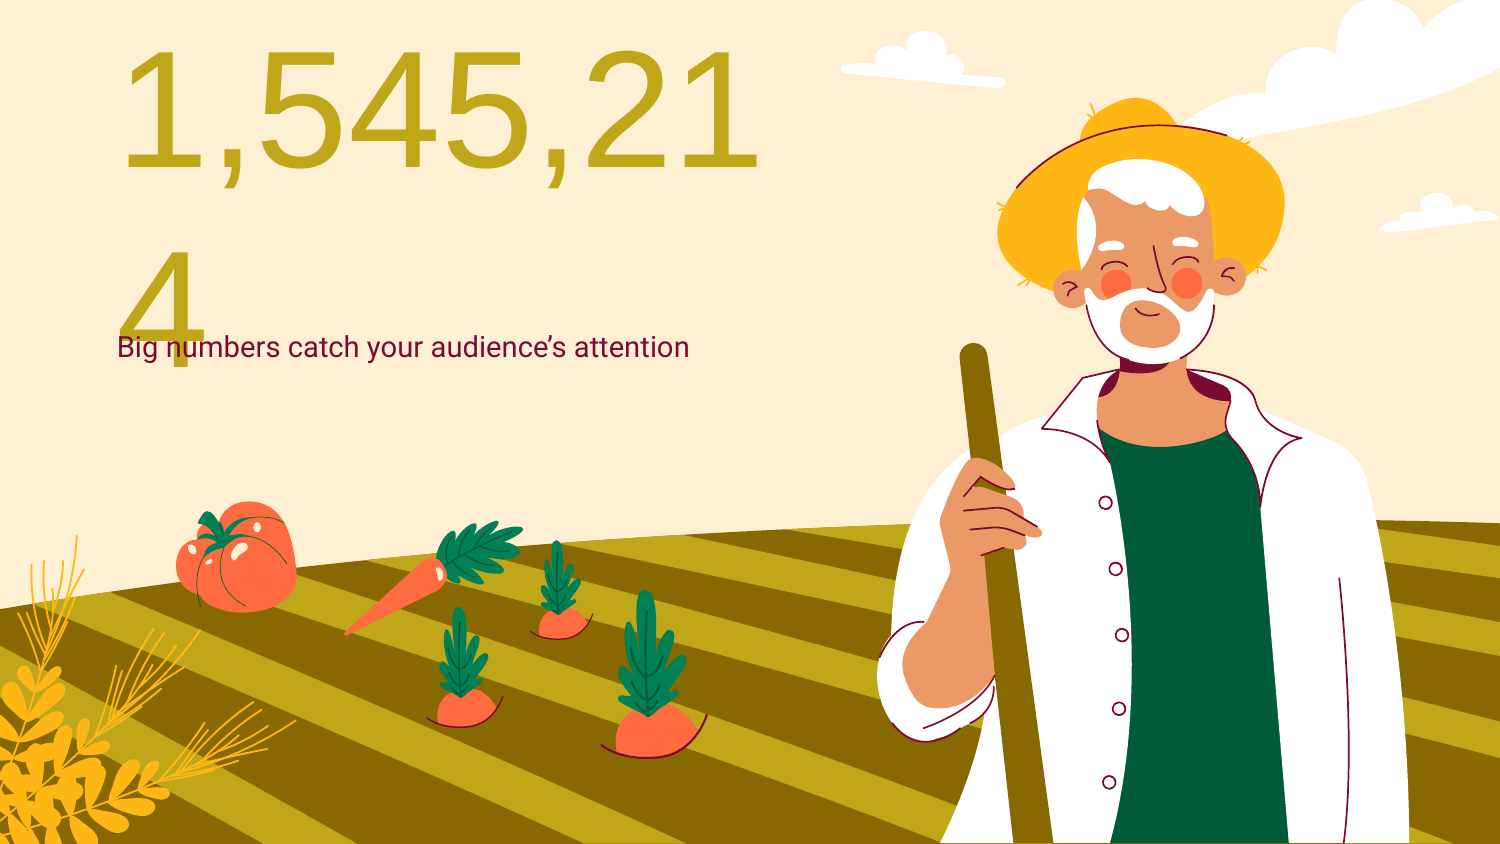

# 1,545,214

Big numbers catch your audience’s attention